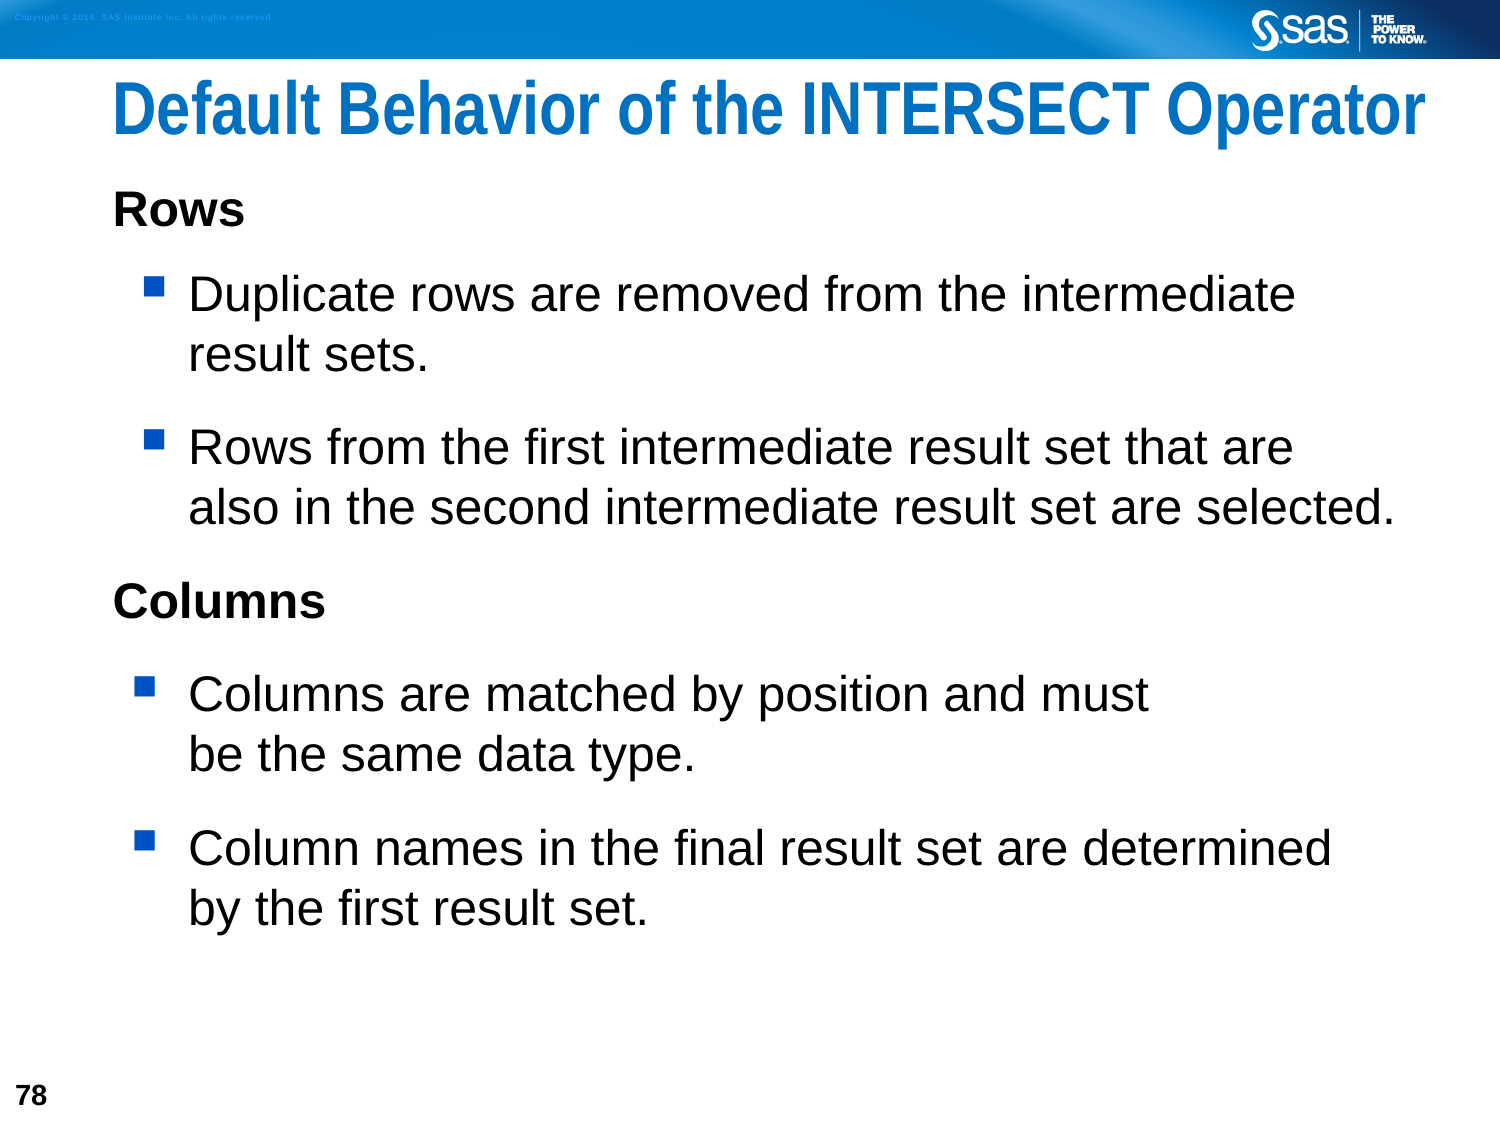

# Default Behavior of the INTERSECT Operator
Rows
Duplicate rows are removed from the intermediate result sets.
Rows from the first intermediate result set that are also in the second intermediate result set are selected.
Columns
Columns are matched by position and must
be the same data type.
Column names in the final result set are determined
by the first result set.